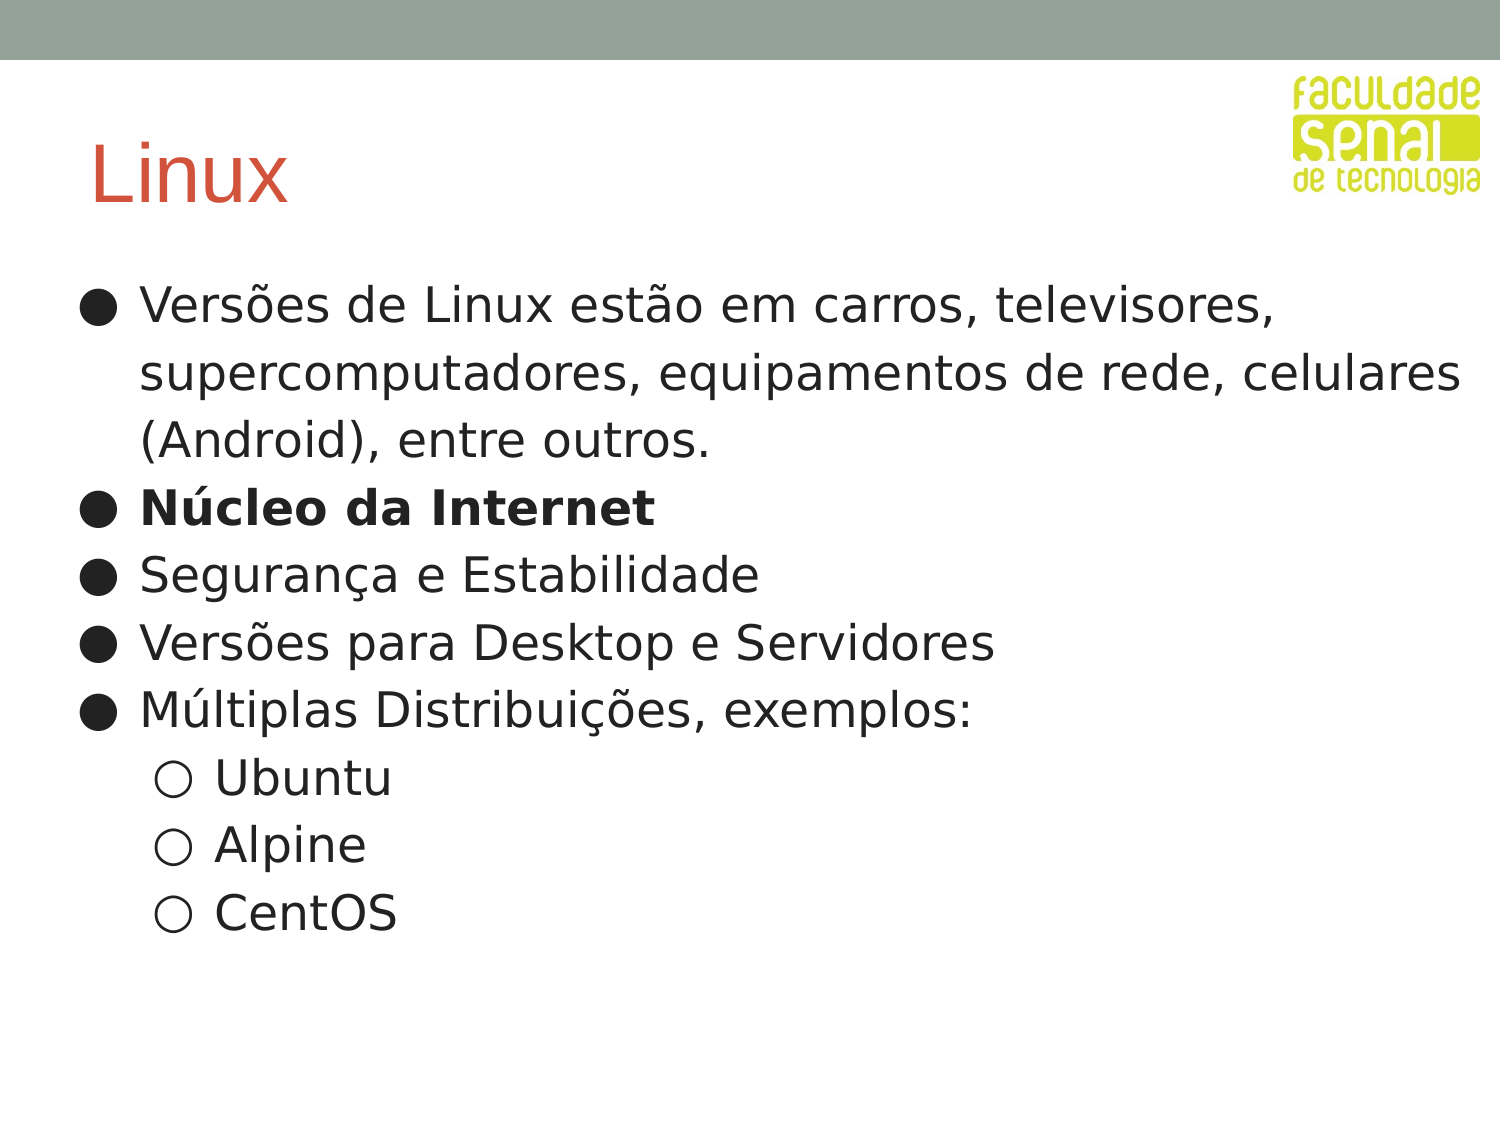

Linux
Versões de Linux estão em carros, televisores, supercomputadores, equipamentos de rede, celulares (Android), entre outros.
Núcleo da Internet
Segurança e Estabilidade
Versões para Desktop e Servidores
Múltiplas Distribuições, exemplos:
Ubuntu
Alpine
CentOS